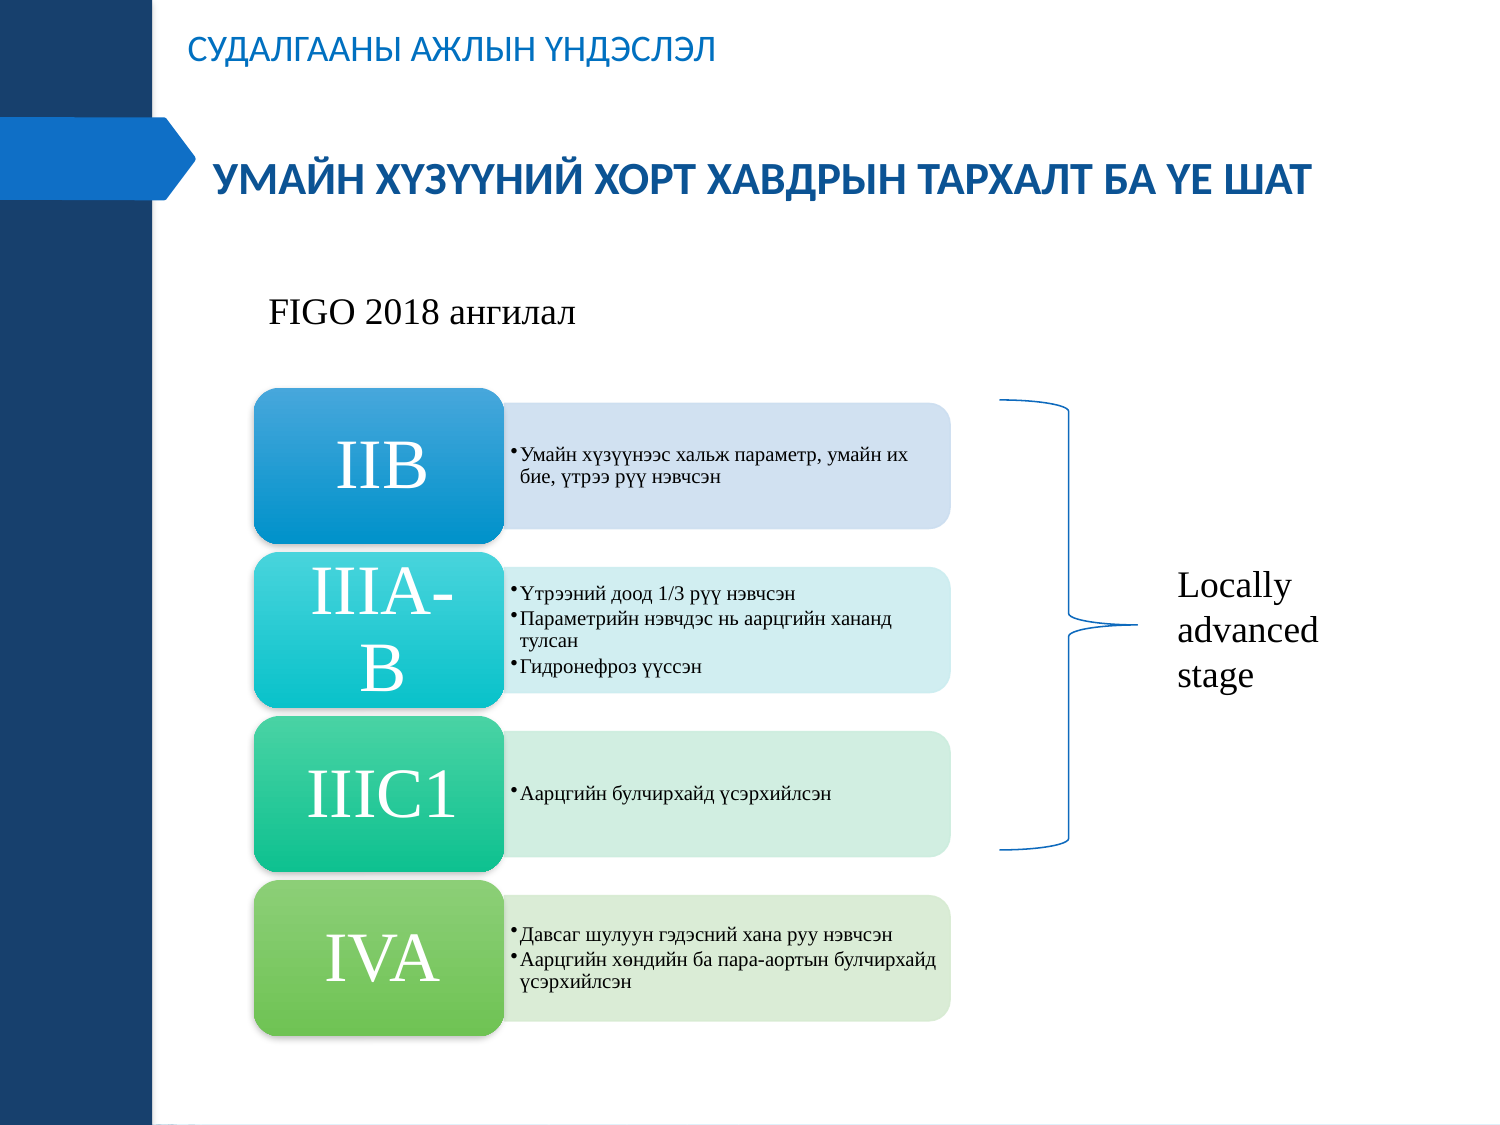

СУДАЛГААНЫ АЖЛЫН ҮНДЭСЛЭЛ

Умайн хүзүүний хорт хавдрын тархалт ба үе шат

FIGO 2018 ангилал
Умайн хүзүүнээс хальж параметр, умайн их бие, үтрээ рүү нэвчсэн
IIB
Үтрээний доод 1/3 рүү нэвчсэн
Пaраметрийн нэвчдэс нь аарцгийн хананд тулсан
Гидронефроз үүссэн
IIIA-B
Аарцгийн булчирхайд үсэрхийлсэн
IIIC1
Давсаг шулуун гэдэсний хана руу нэвчсэн
Аарцгийн хөндийн ба пара-аортын булчирхайд үсэрхийлсэн
IVA

Locally advanced stage